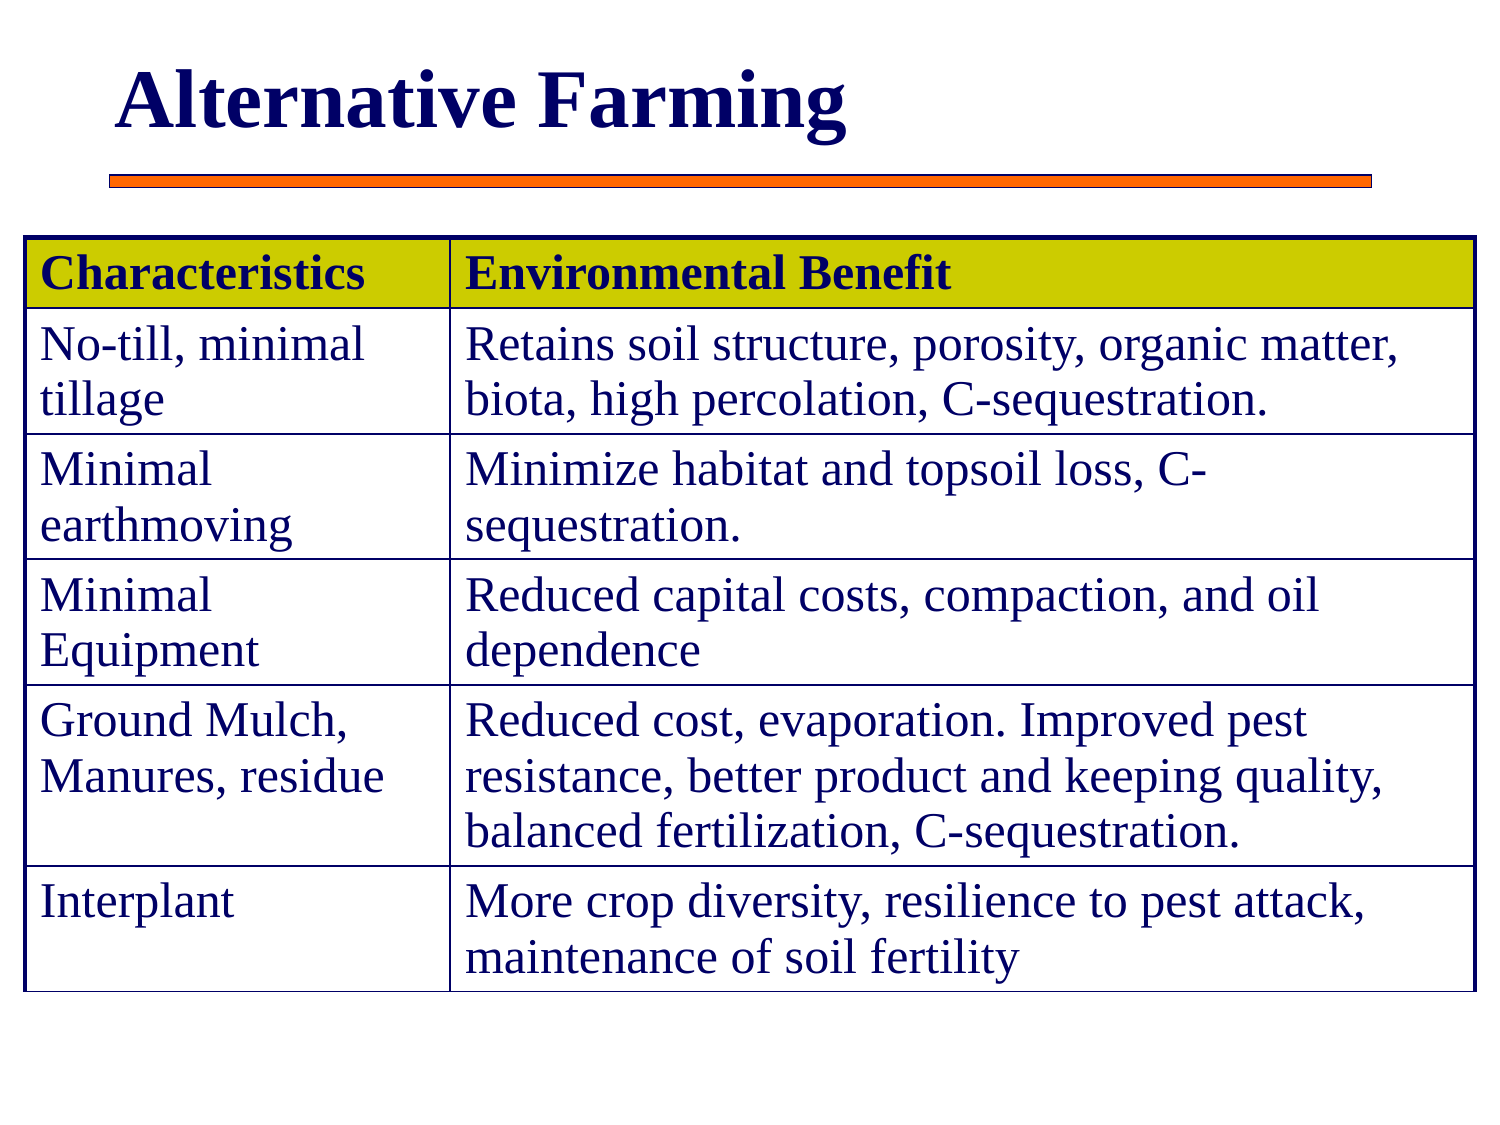

# Alternative Farming
| Characteristics | Environmental Benefit |
| --- | --- |
| No-till, minimal tillage | Retains soil structure, porosity, organic matter, biota, high percolation, C-sequestration. |
| Minimal earthmoving | Minimize habitat and topsoil loss, C-sequestration. |
| Minimal Equipment | Reduced capital costs, compaction, and oil dependence |
| Ground Mulch, Manures, residue | Reduced cost, evaporation. Improved pest resistance, better product and keeping quality, balanced fertilization, C-sequestration. |
| Interplant | More crop diversity, resilience to pest attack, maintenance of soil fertility |